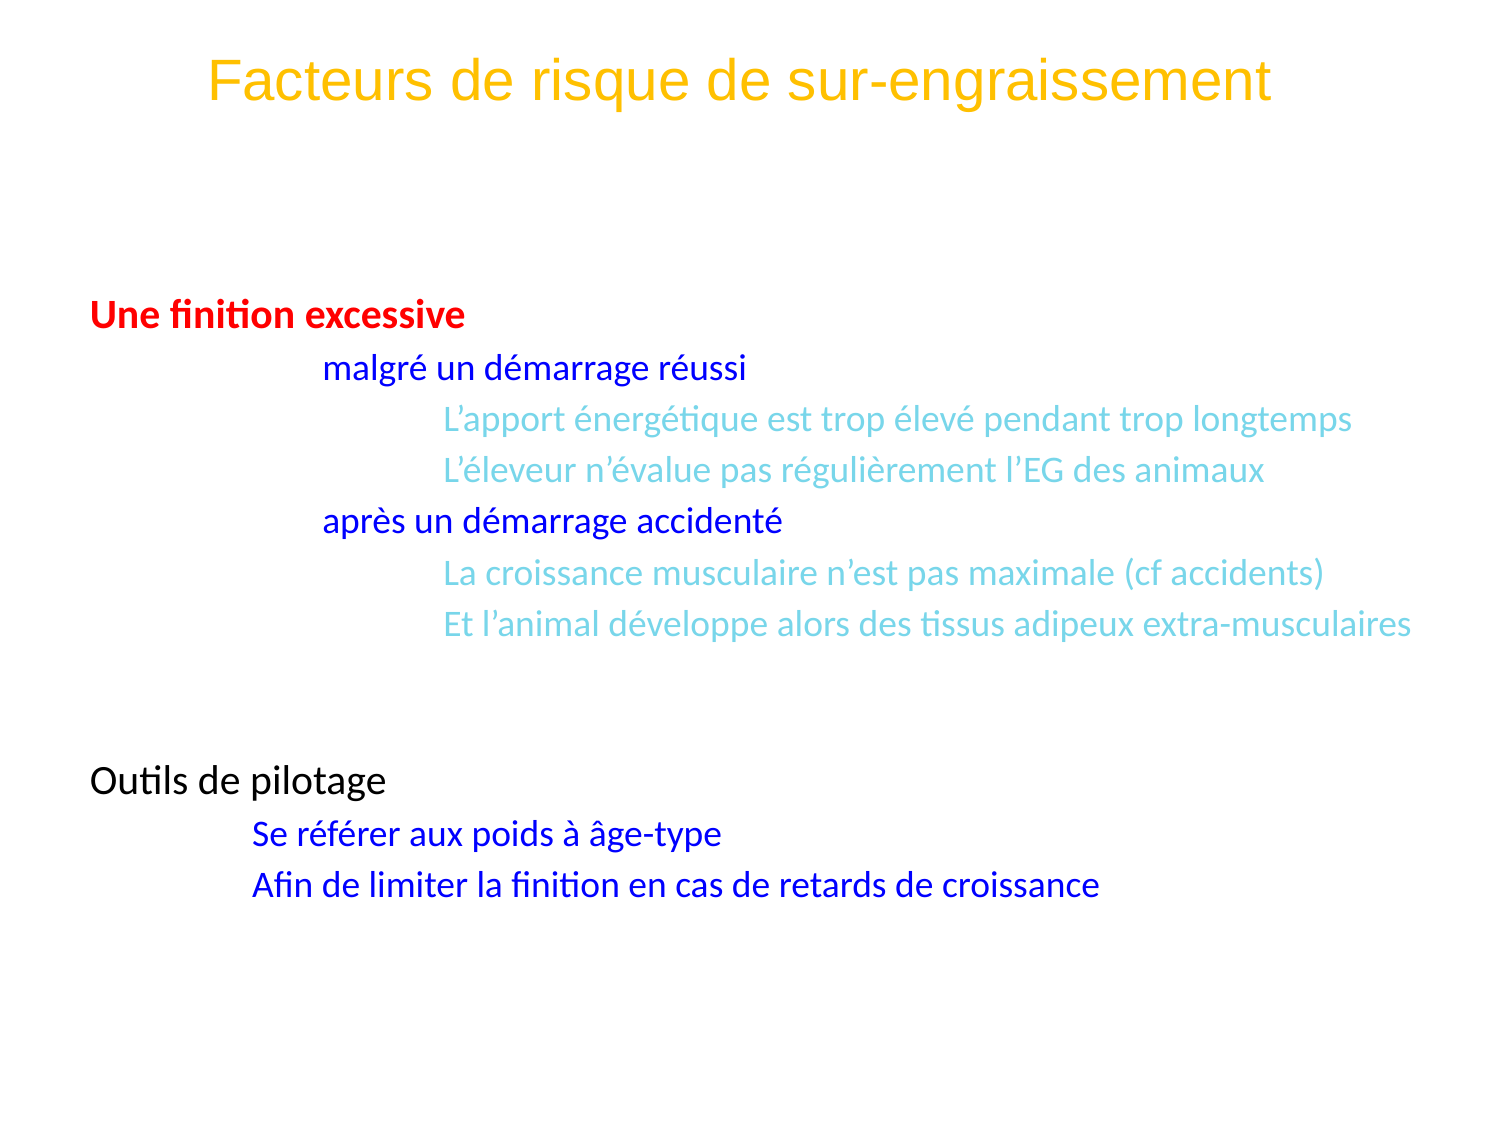

# Facteurs de risque de sur-engraissement
Une finition excessive
malgré un démarrage réussi
L’apport énergétique est trop élevé pendant trop longtemps
L’éleveur n’évalue pas régulièrement l’EG des animaux
après un démarrage accidenté
La croissance musculaire n’est pas maximale (cf accidents)
Et l’animal développe alors des tissus adipeux extra-musculaires

Outils de pilotage
Se référer aux poids à âge-type
Afin de limiter la finition en cas de retards de croissance